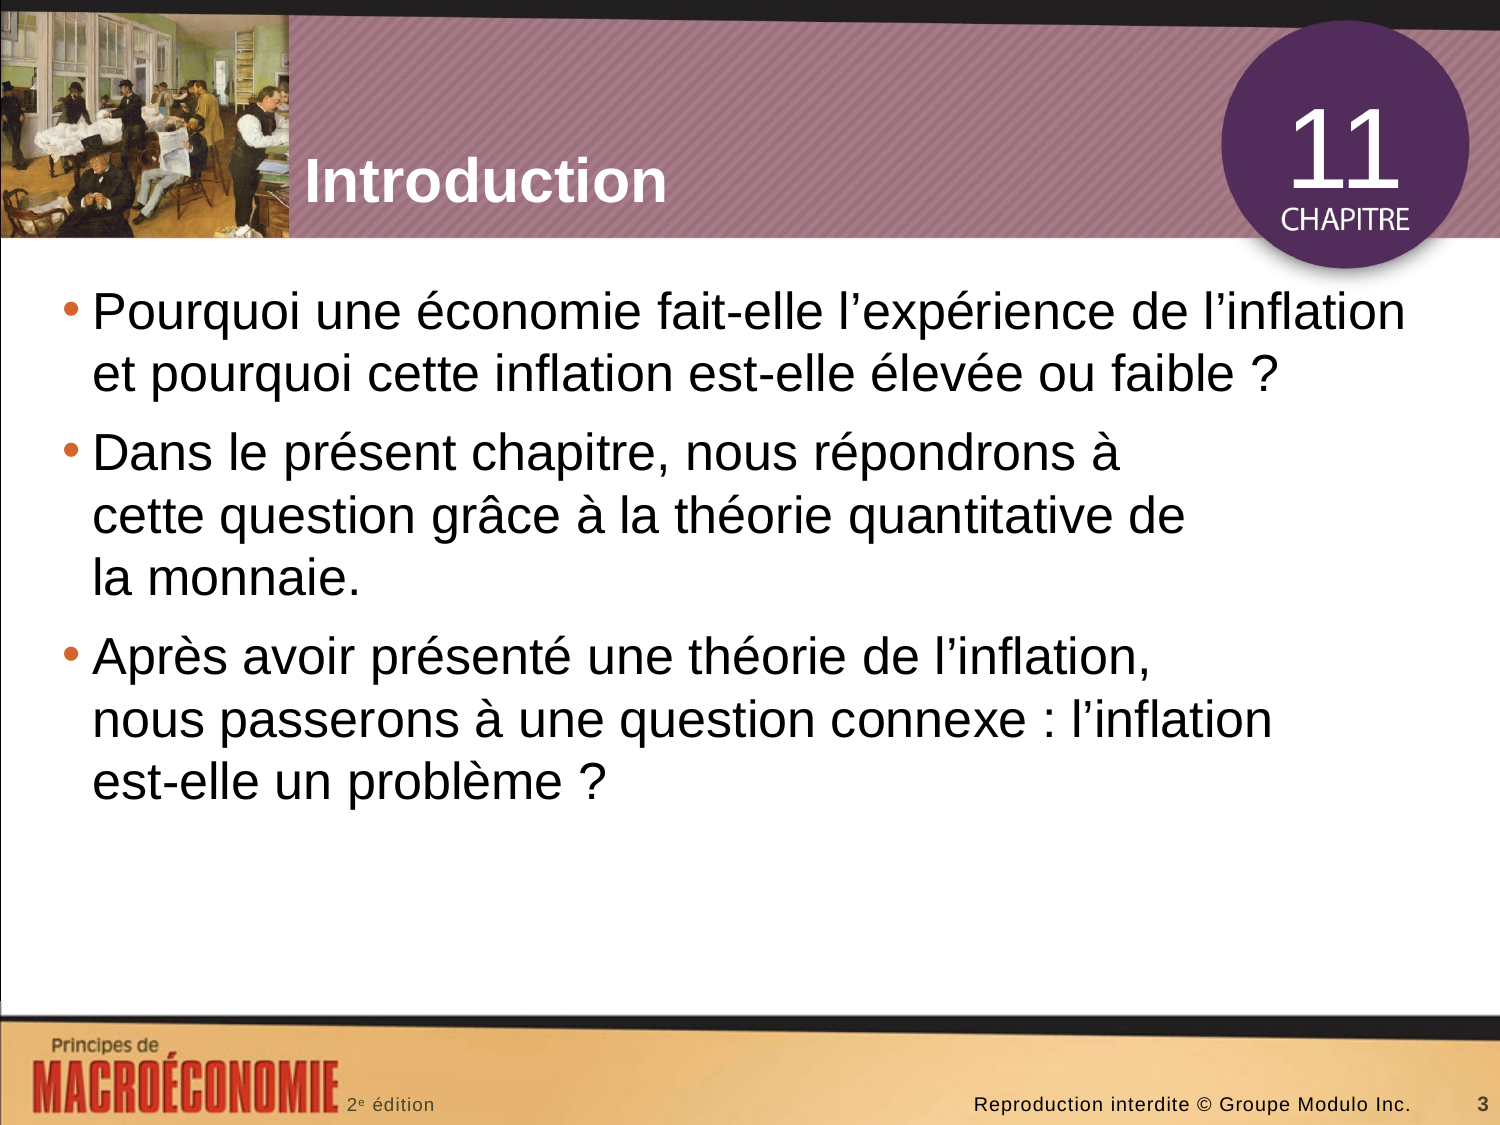

# Introduction
11
Pourquoi une économie fait-elle l’expérience de l’inflation et pourquoi cette inflation est-elle élevée ou faible ?
Dans le présent chapitre, nous répondrons à             cette question grâce à la théorie quantitative de              la monnaie.
Après avoir présenté une théorie de l’inflation,           nous passerons à une question connexe : l’inflation    est-elle un problème ?
3